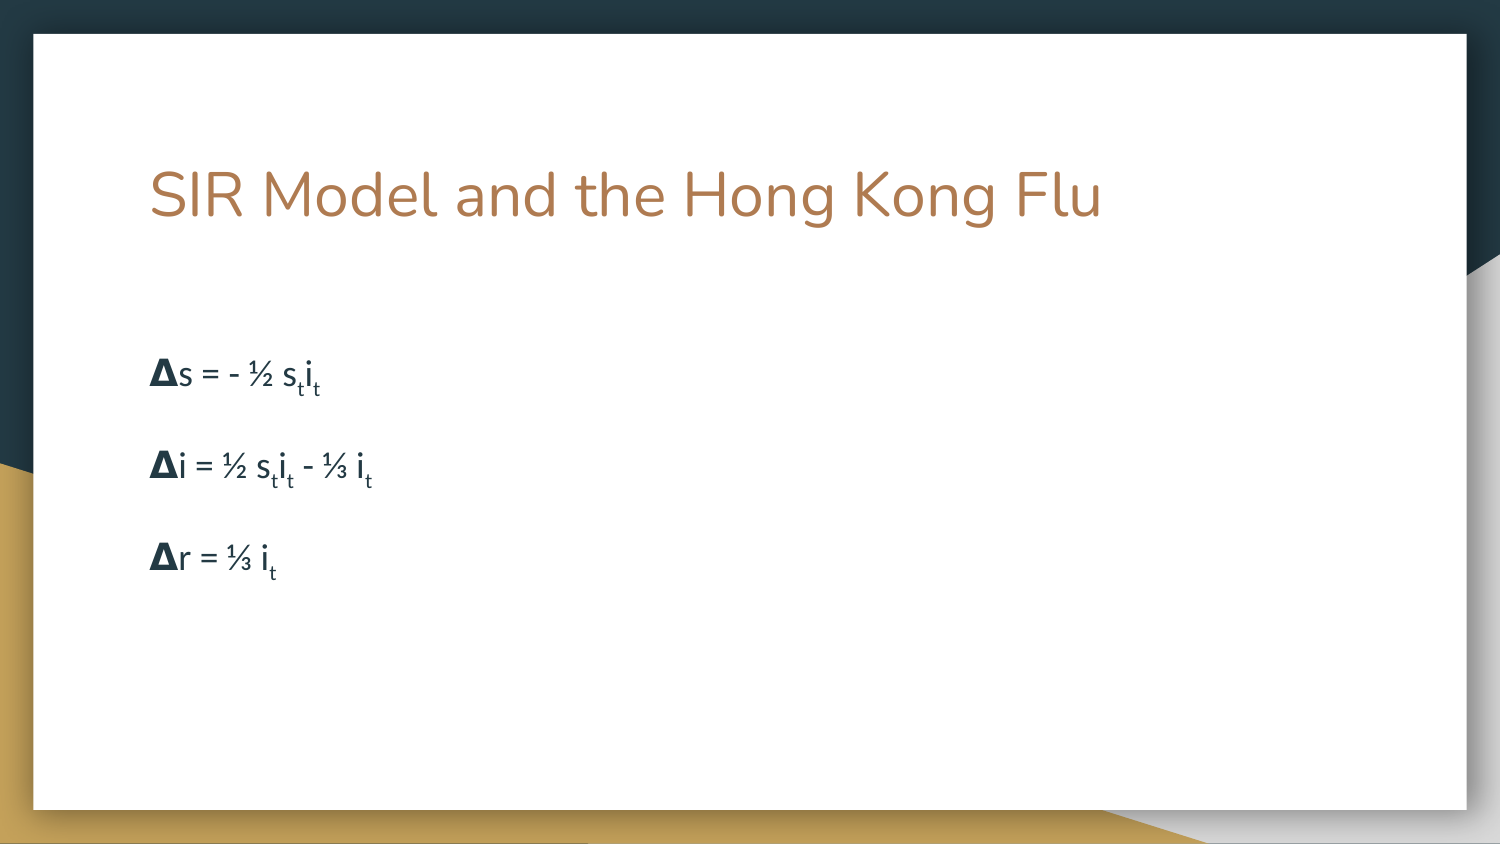

# SIR Model and the Hong Kong Flu

𝝙s = - ½ stit
𝝙i = ½ stit - ⅓ it
𝝙r = ⅓ it